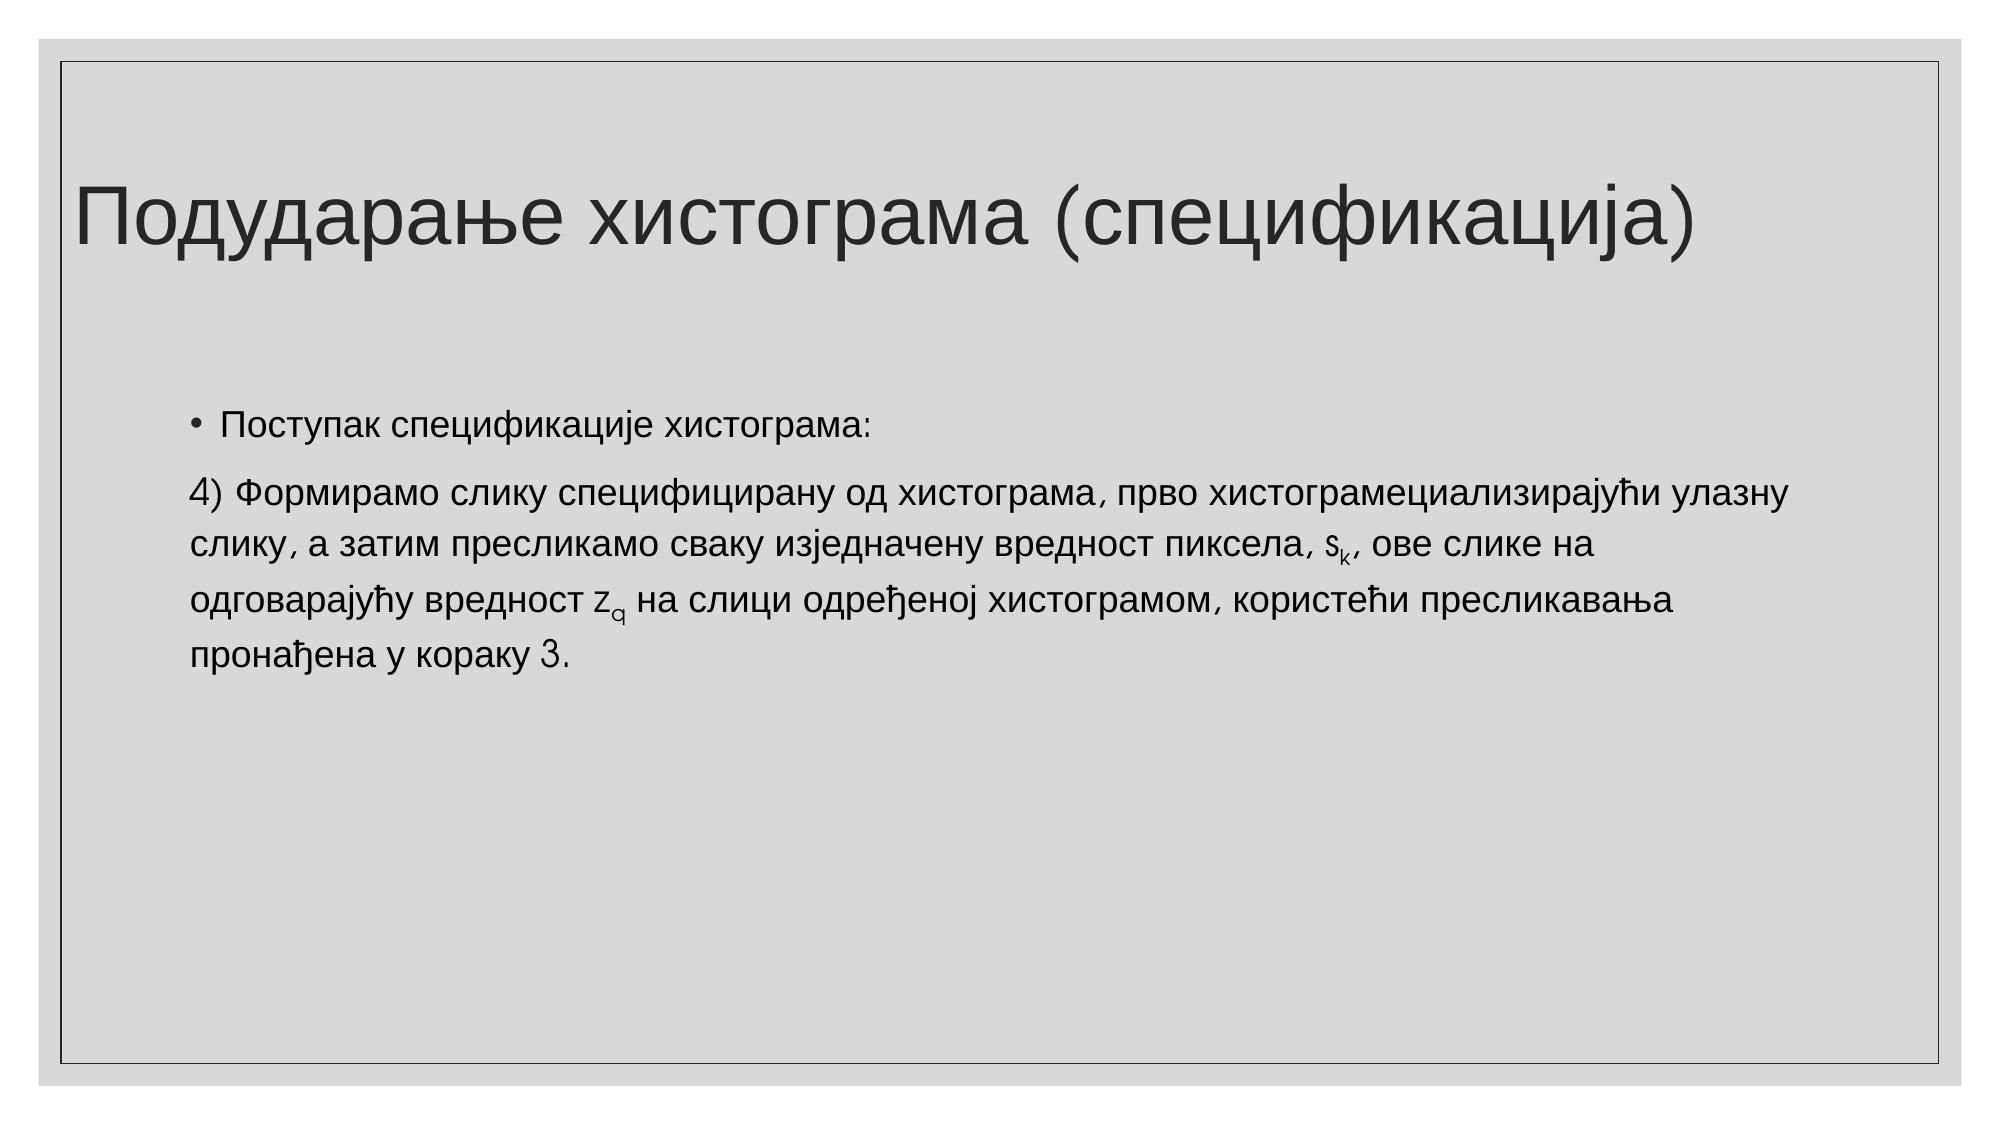

# Подударање хистограма (спецификација)
Поступак спецификације хистограма:
4) Формирамо слику специфицирану од хистограма, прво хистограмециализирајући улазну слику, а затим пресликамо сваку изједначену вредност пиксела, sk, ове слике на одговарајућу вредност zq на слици одређеној хистограмом, користећи пресликавања пронађена у кораку 3.